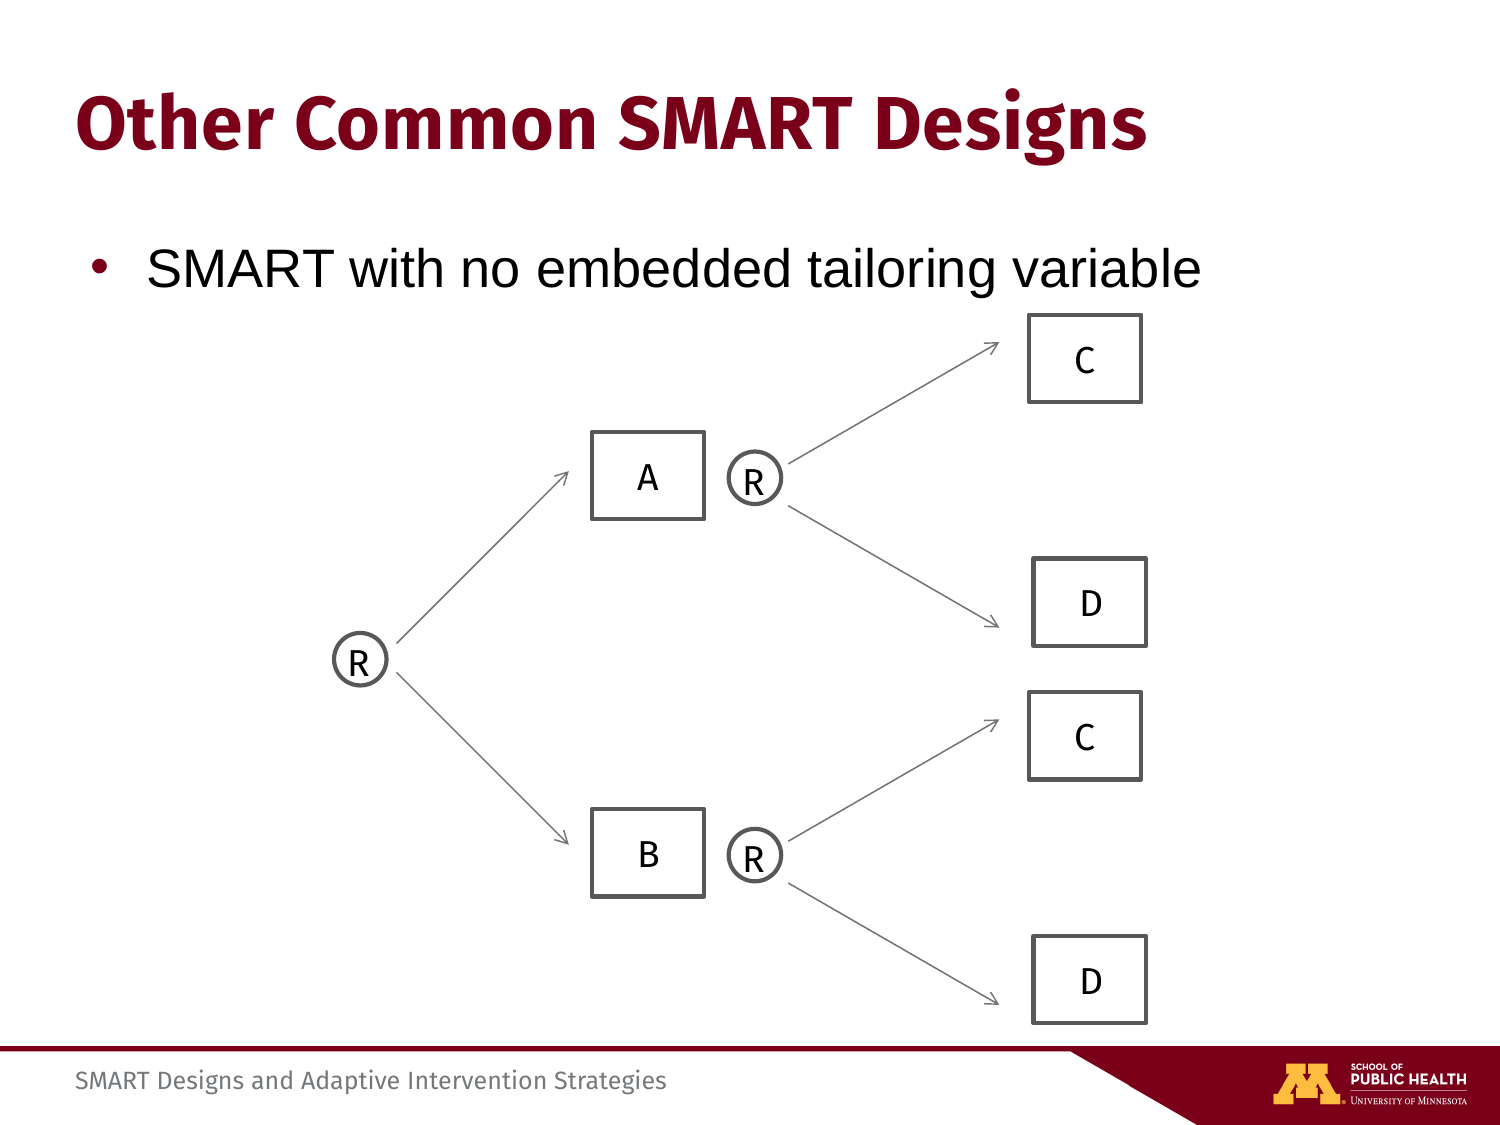

# Other Common SMART Designs
SMART with no embedded tailoring variable

C

A
R

D
R

C

D

B
R

SMART Designs and Adaptive Intervention Strategies